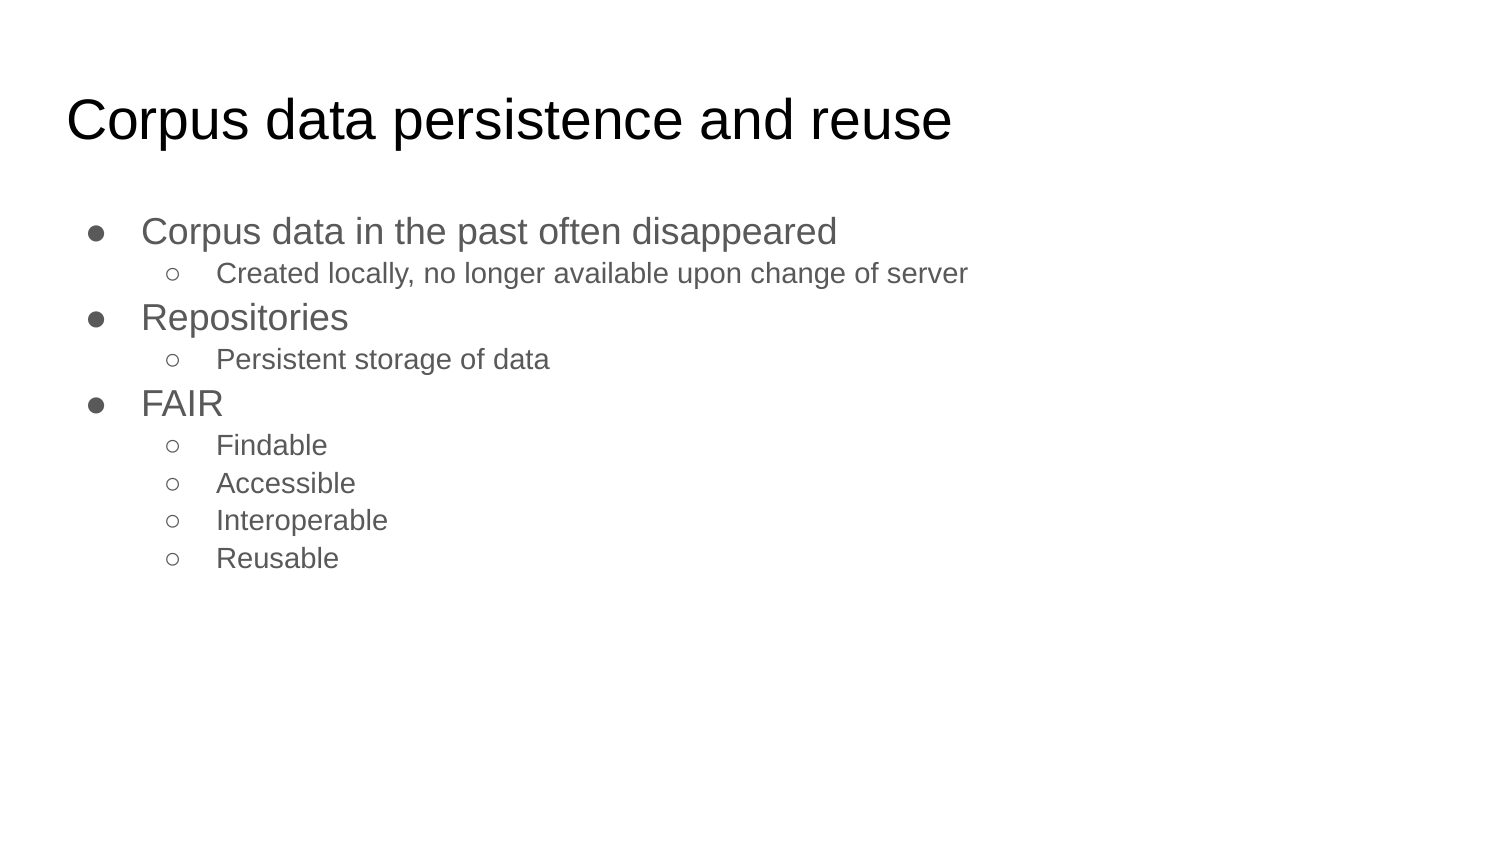

# Corpus data persistence and reuse
Corpus data in the past often disappeared
Created locally, no longer available upon change of server
Repositories
Persistent storage of data
FAIR
Findable
Accessible
Interoperable
Reusable